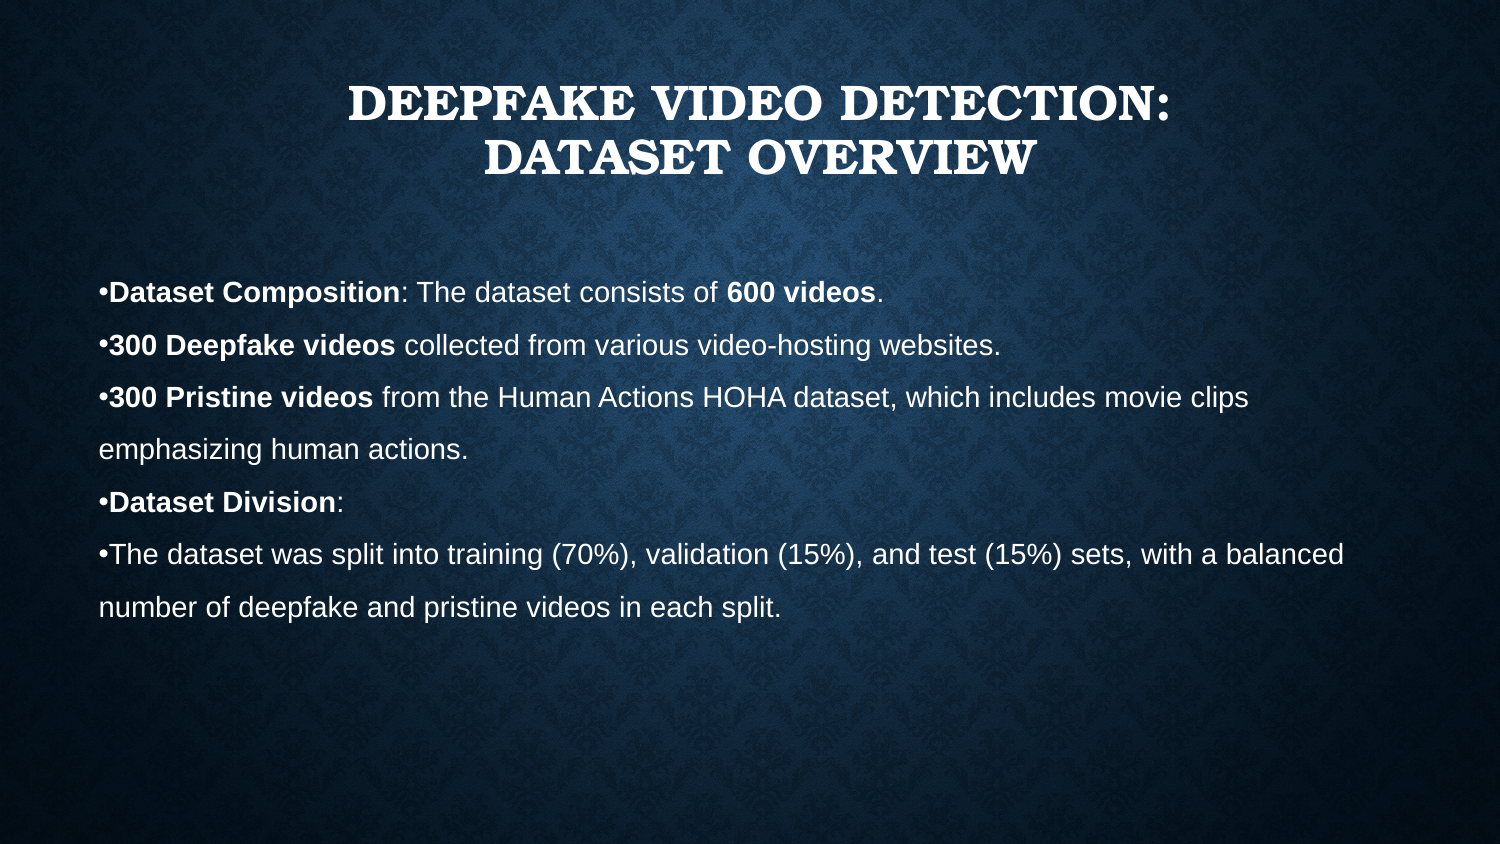

# DEEPFAKE VIDEO DETECTION: DATASET OVERVIEW
Dataset Composition: The dataset consists of 600 videos.
300 Deepfake videos collected from various video-hosting websites.
300 Pristine videos from the Human Actions HOHA dataset, which includes movie clips emphasizing human actions.
Dataset Division:
The dataset was split into training (70%), validation (15%), and test (15%) sets, with a balanced number of deepfake and pristine videos in each split.